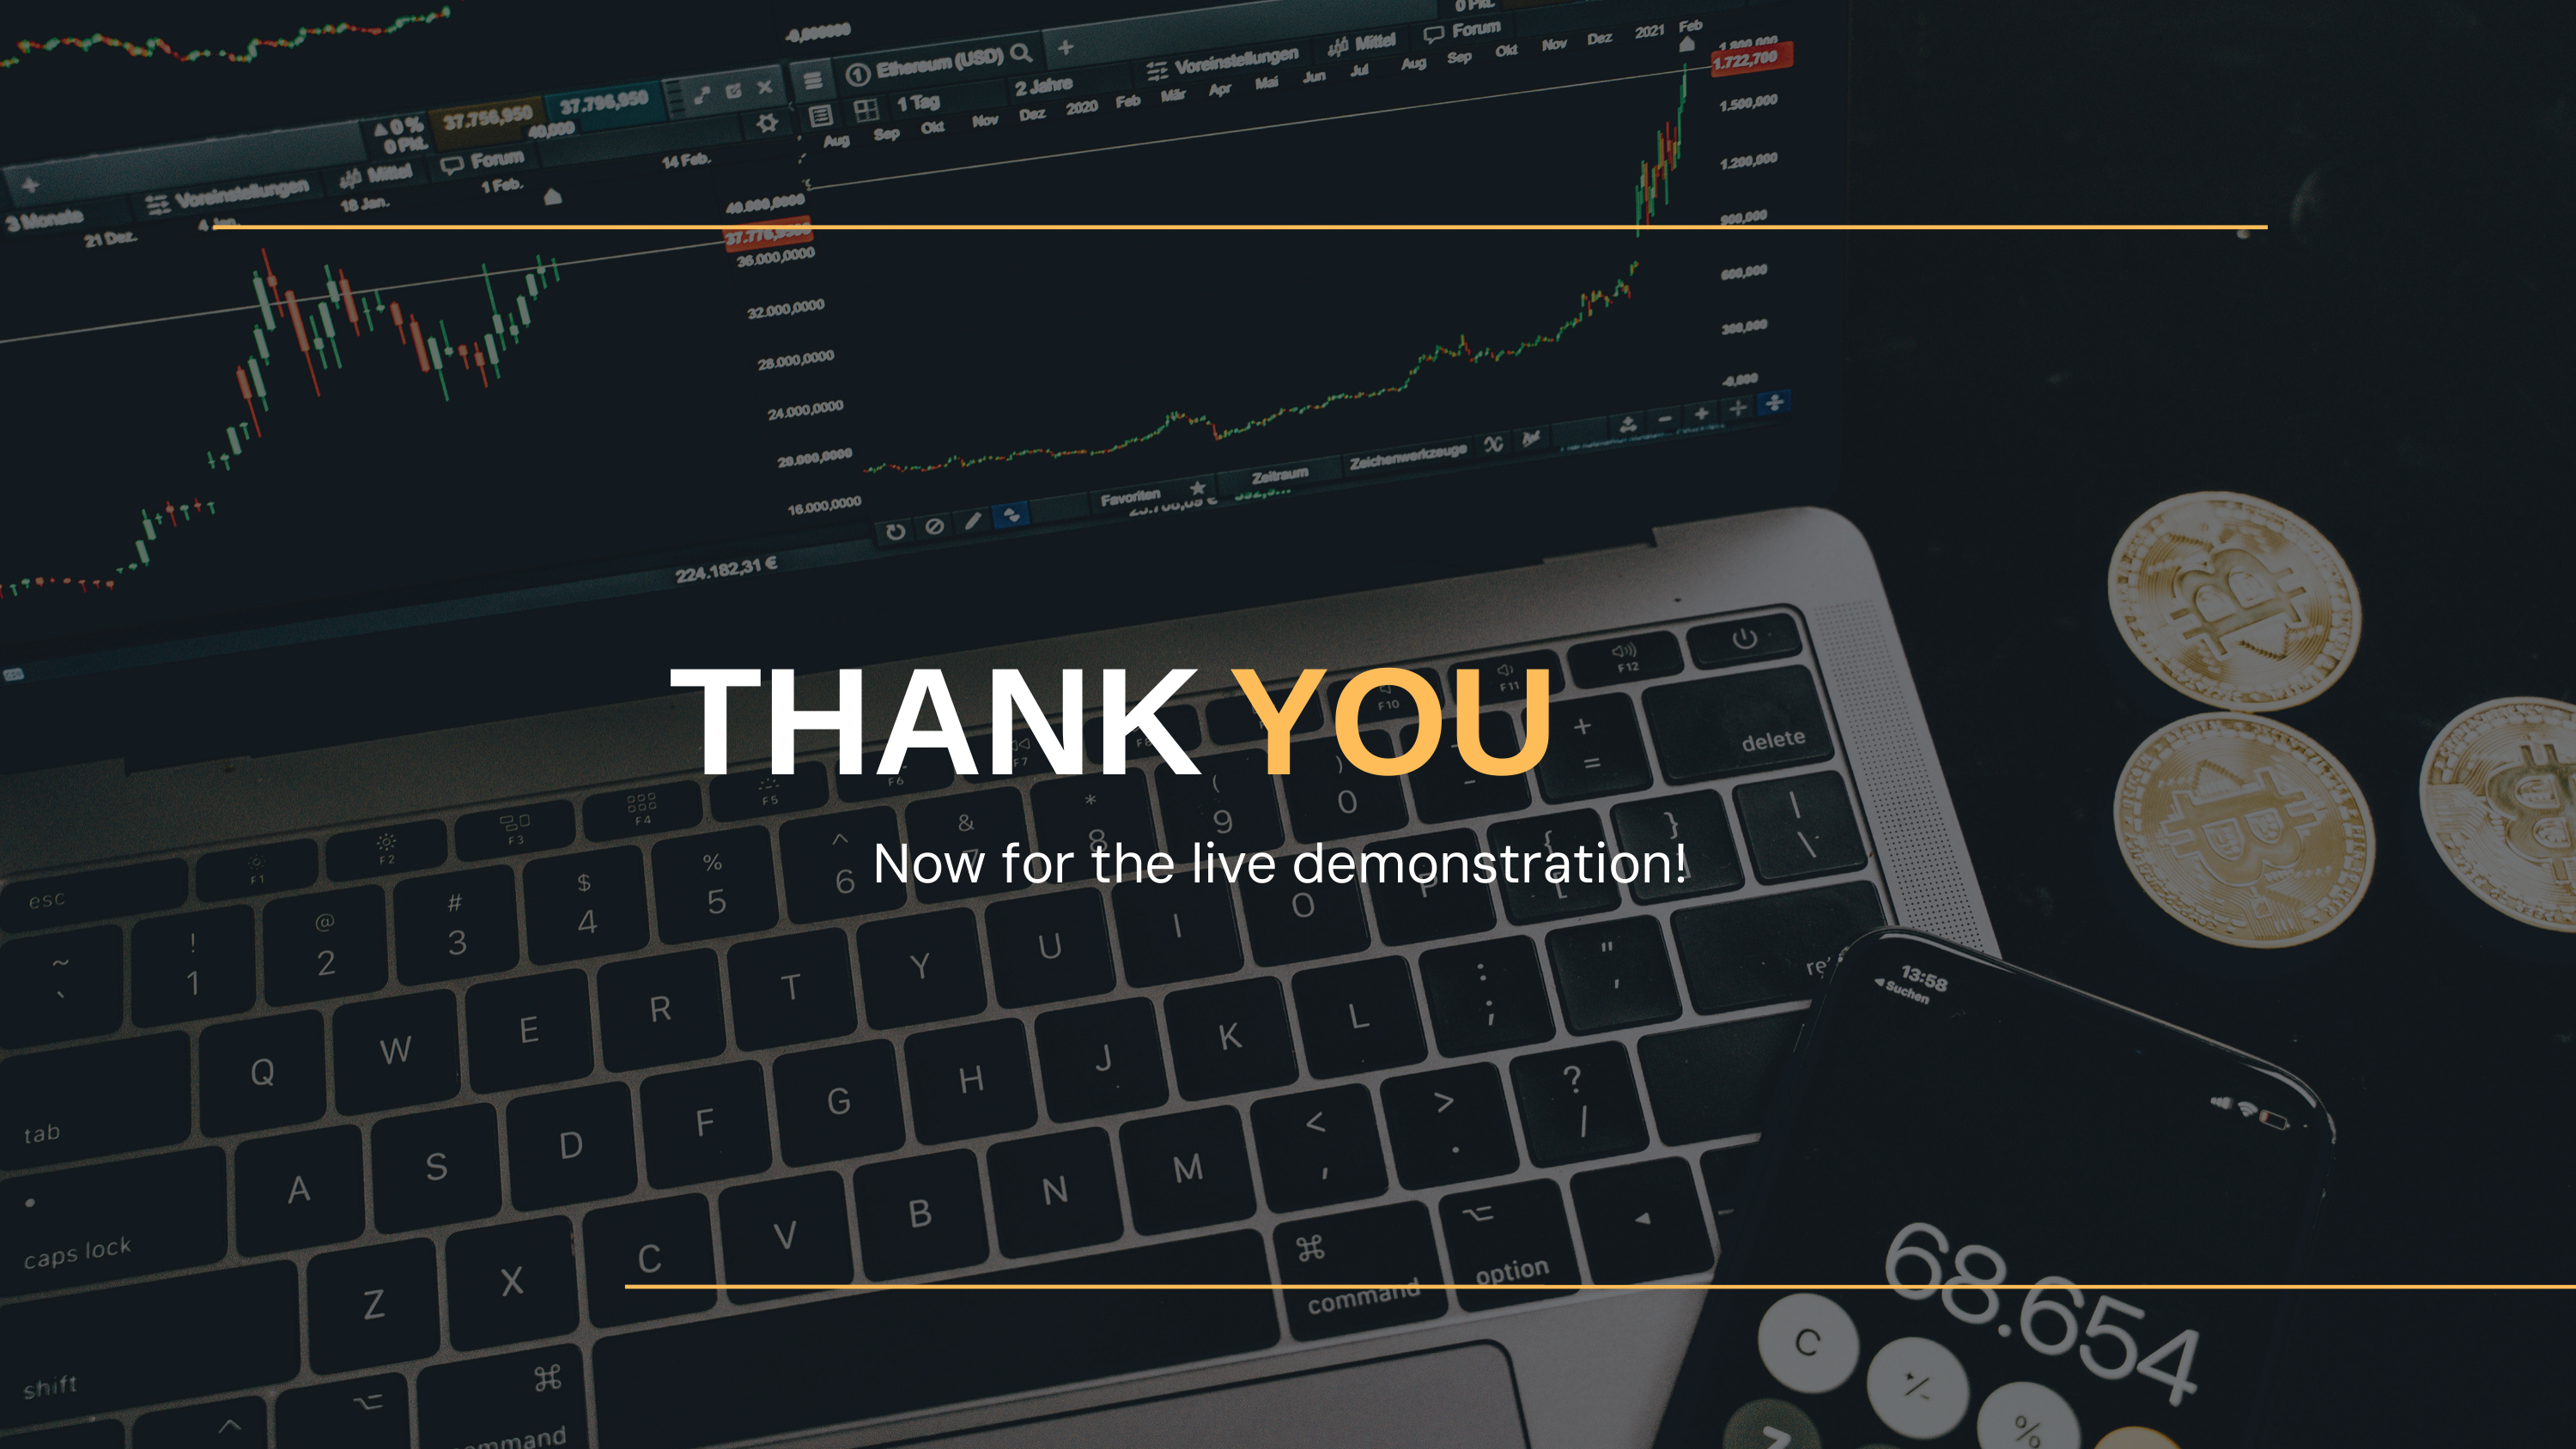

THANK
YOU
Now for the live demonstration!